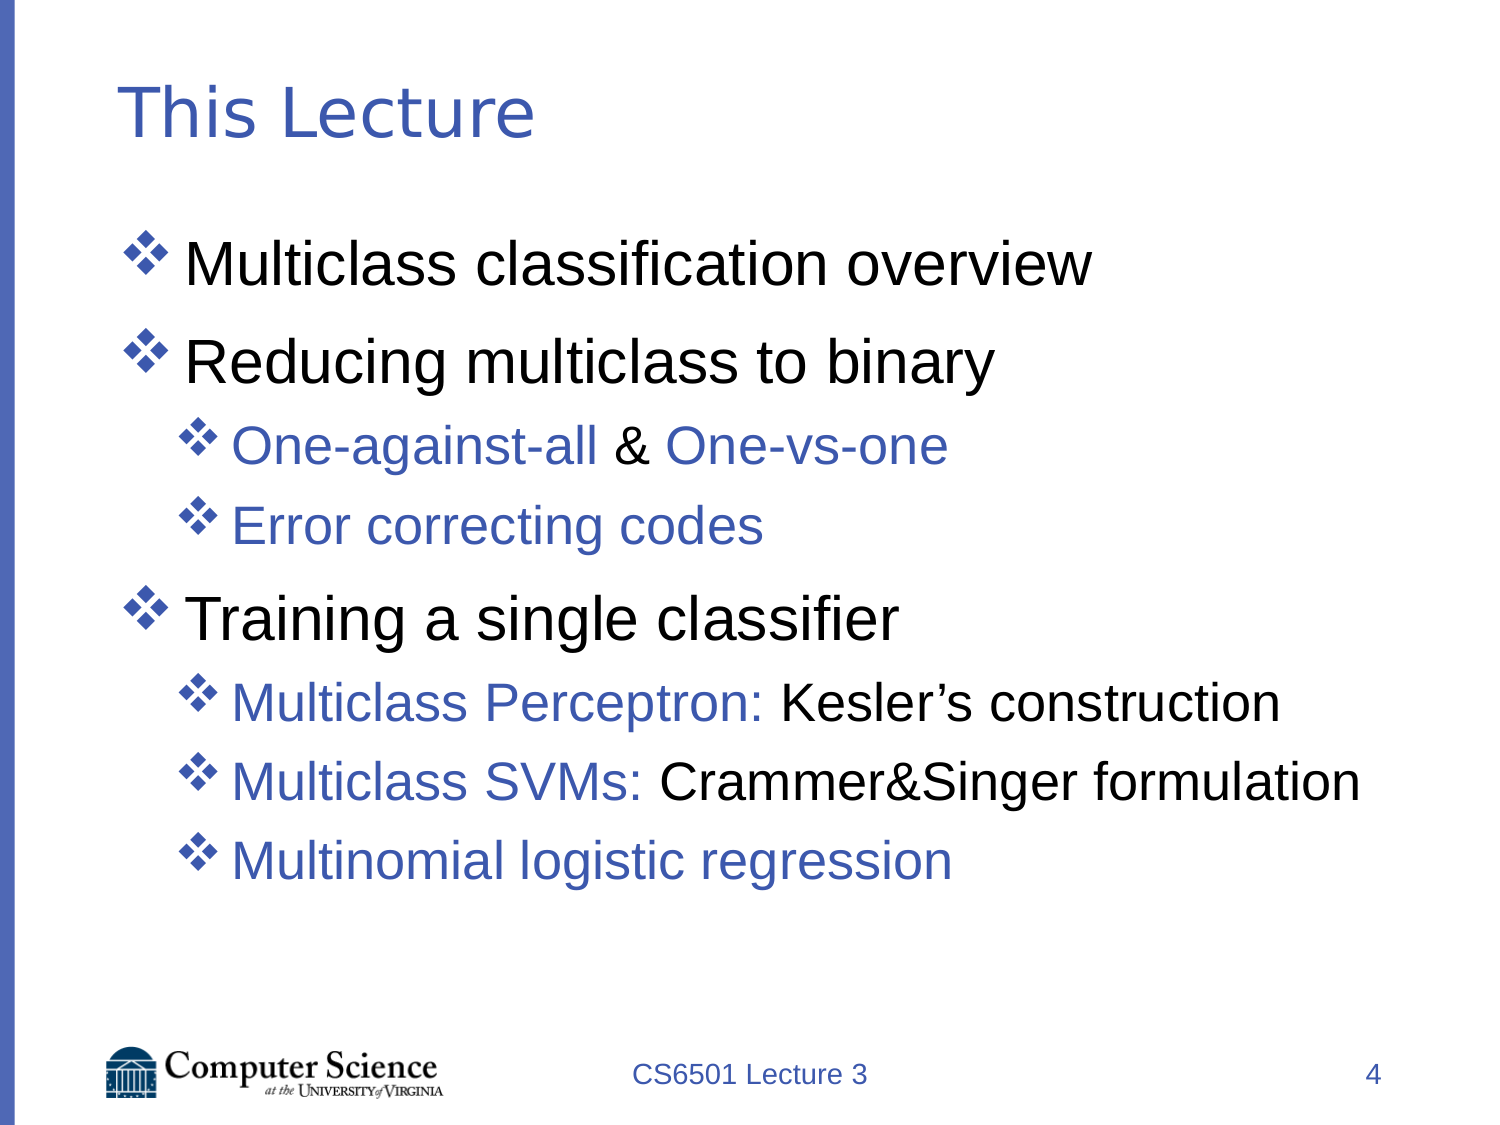

# This Lecture
Multiclass classification overview
Reducing multiclass to binary
One-against-all & One-vs-one
Error correcting codes
Training a single classifier
Multiclass Perceptron: Kesler’s construction
Multiclass SVMs: Crammer&Singer formulation
Multinomial logistic regression

CS6501 Lecture 3
4